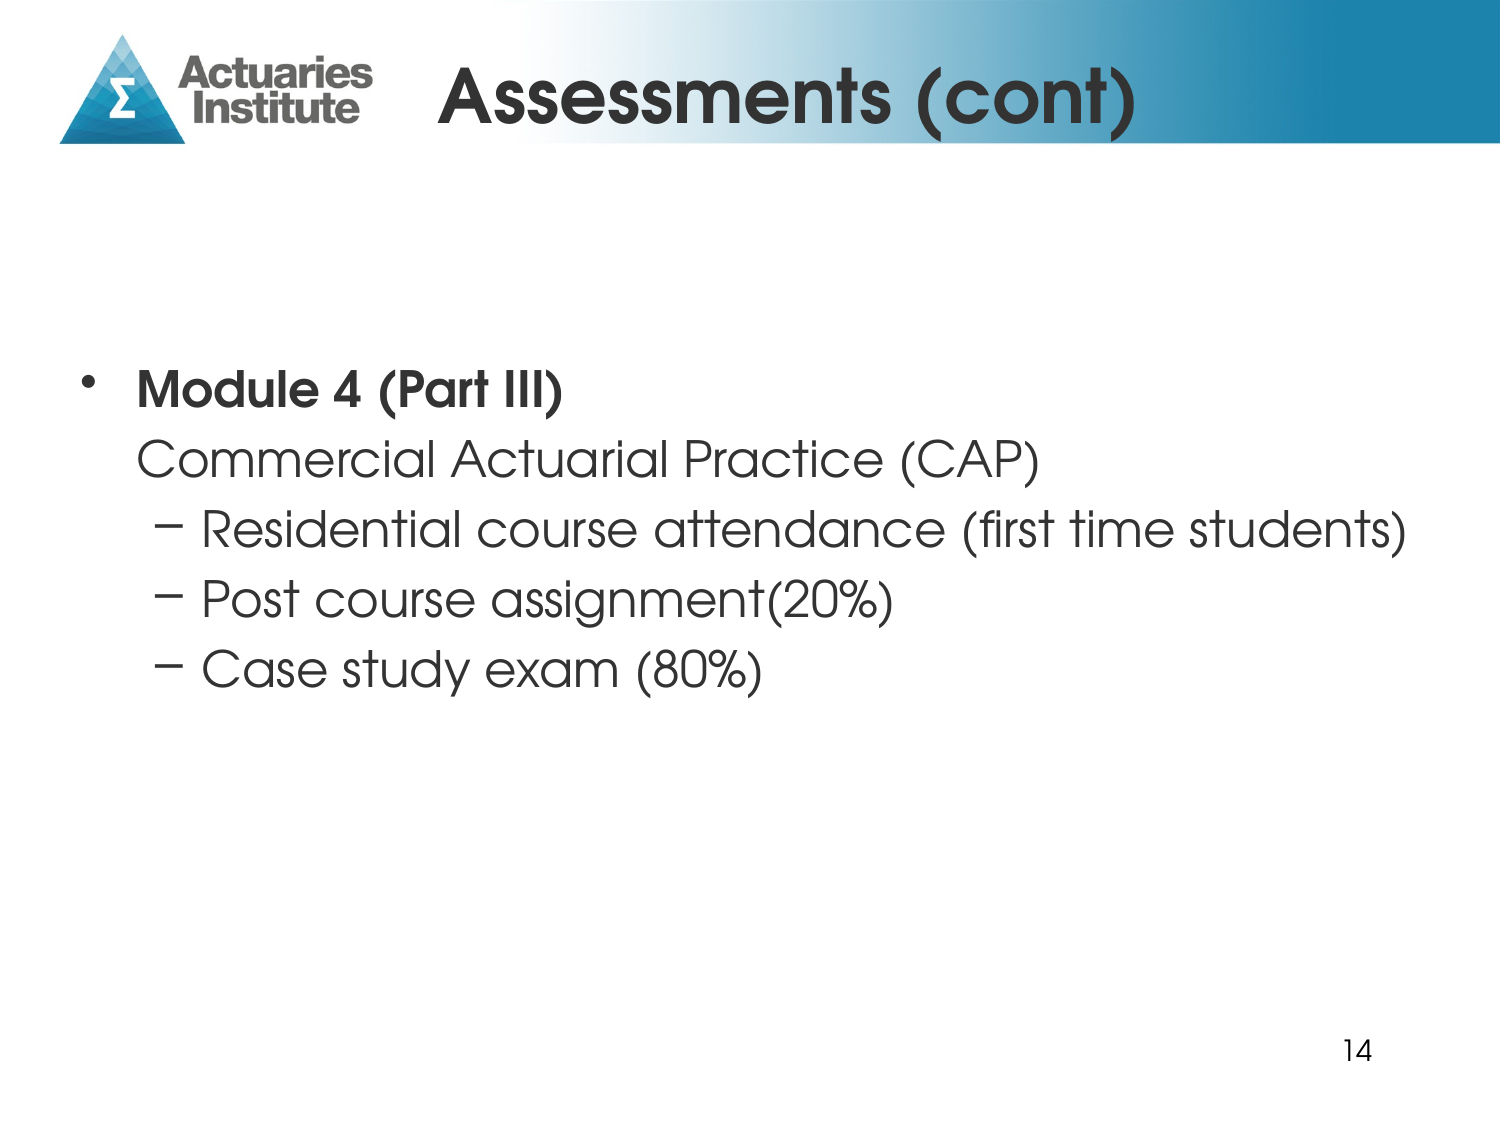

# Assessments (cont)
Module 4 (Part III)
Commercial Actuarial Practice (CAP)
Residential course attendance (first time students)
Post course assignment(20%)
Case study exam (80%)

14